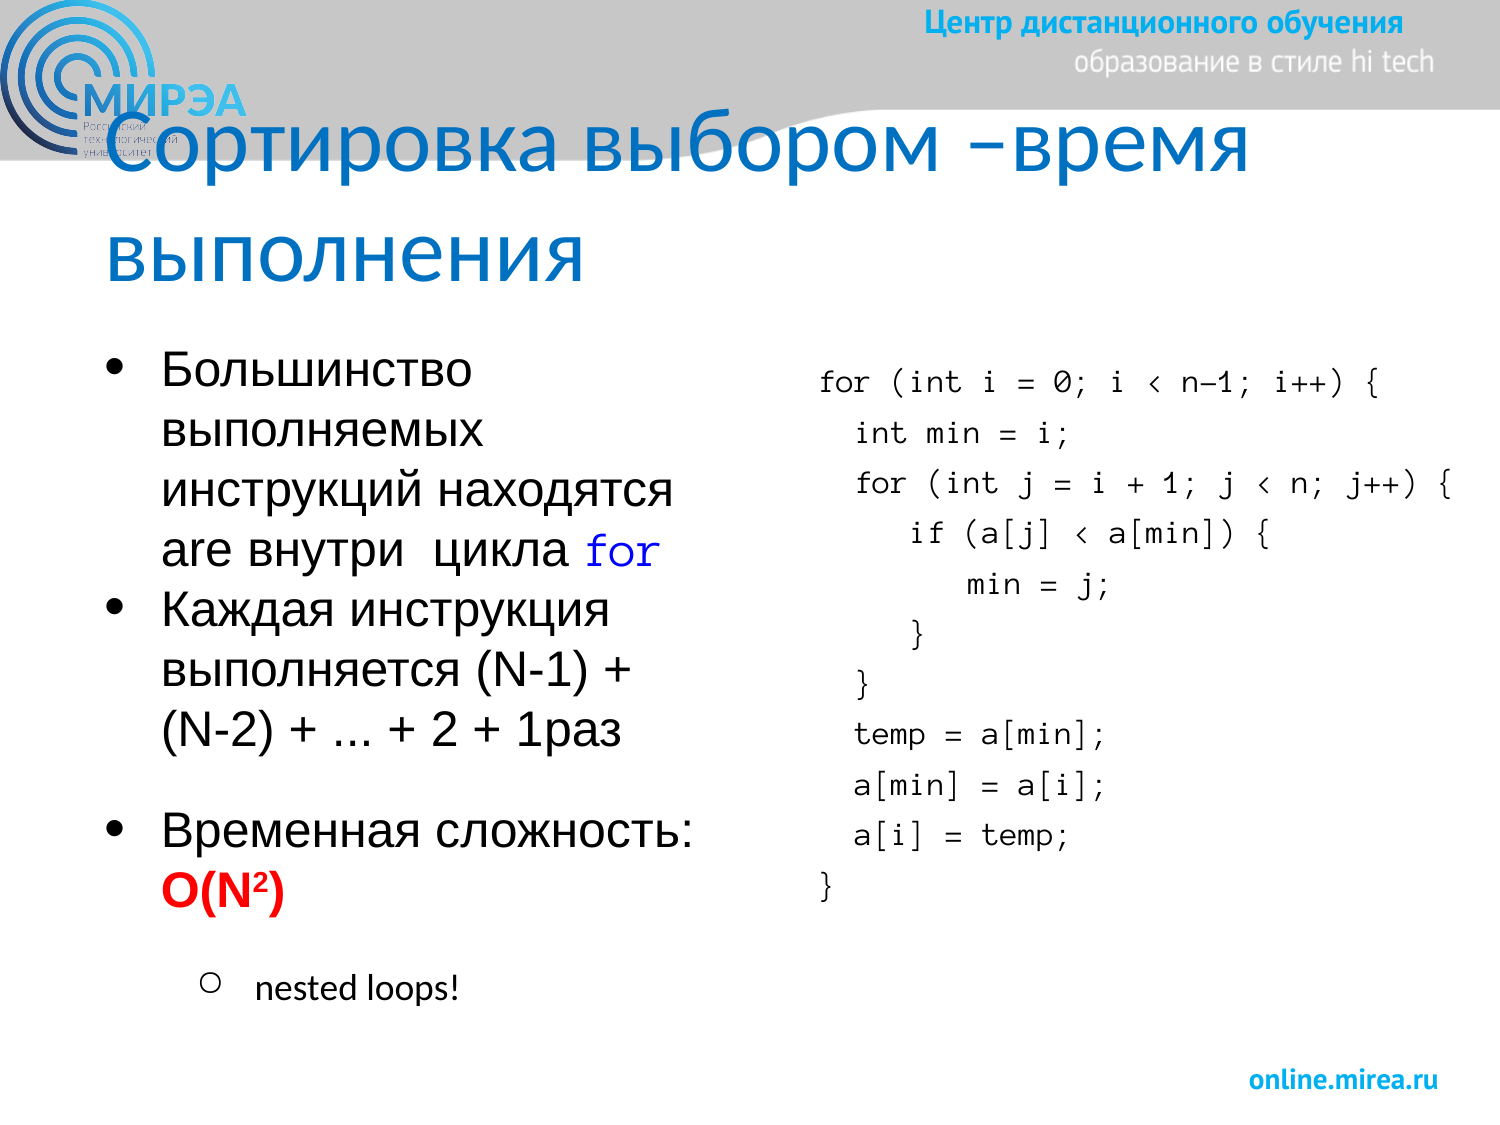

# Сортировка выбором –время выполнения
Большинство выполняемых инструкций находятся are внутри  цикла for
Каждая инструкция выполняется (N-1) + (N-2) + ... + 2 + 1раз
Временная сложность: O(N2)
nested loops!
for (int i = 0; i < n-1; i++) {
  int min = i;
  for (int j = i + 1; j < n; j++) {
     if (a[j] < a[min]) {
   	min = j;
     }
  }
  temp = a[min];
  a[min] = a[i];
  a[i] = temp;
}